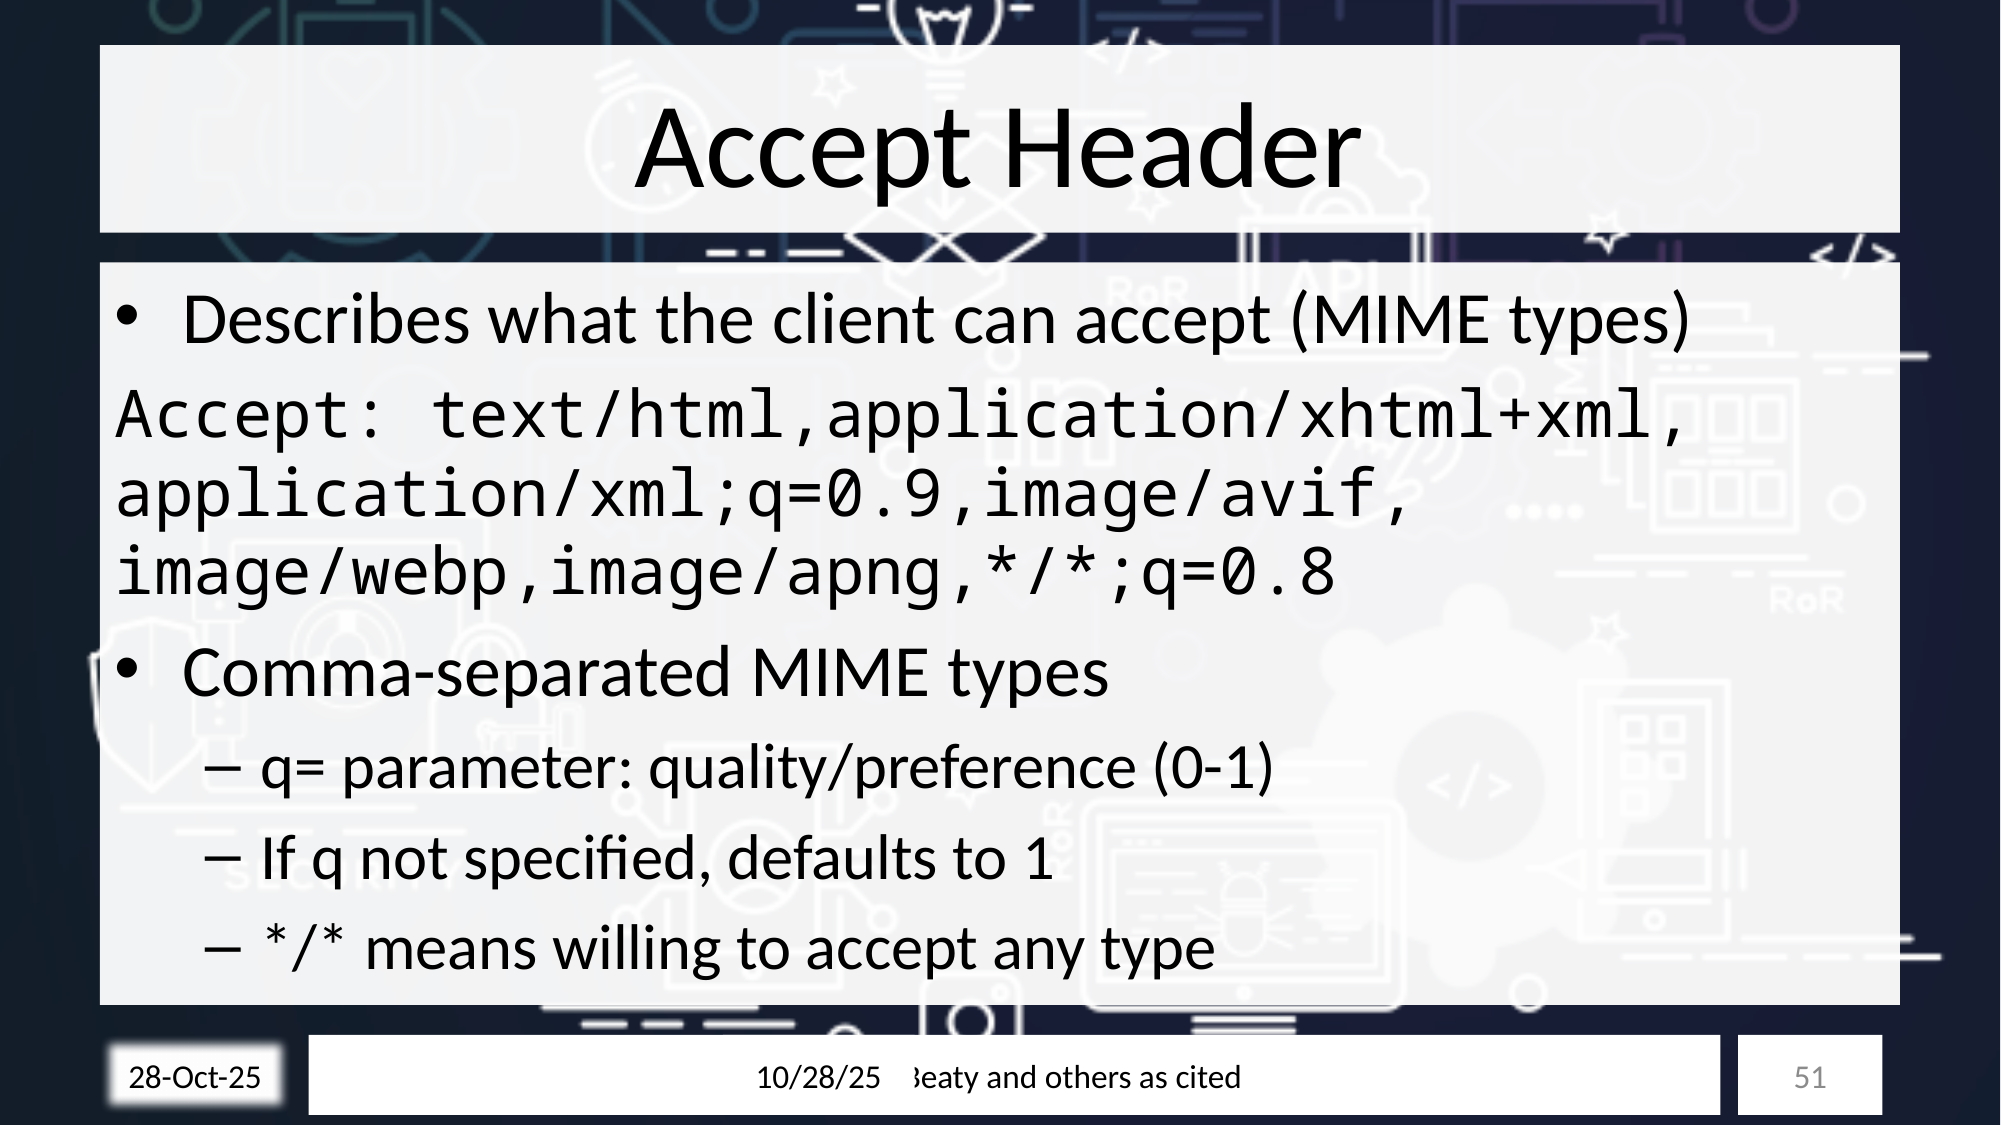

# Accept Header
Describes what the client can accept (MIME types)
Accept: text/html,application/xhtml+xml, application/xml;q=0.9,image/avif, image/webp,image/apng,*/*;q=0.8
Comma-separated MIME types
q= parameter: quality/preference (0-1)
If q not specified, defaults to 1
*/* means willing to accept any type

© Steve Beaty and others as cited
51
10/28/25